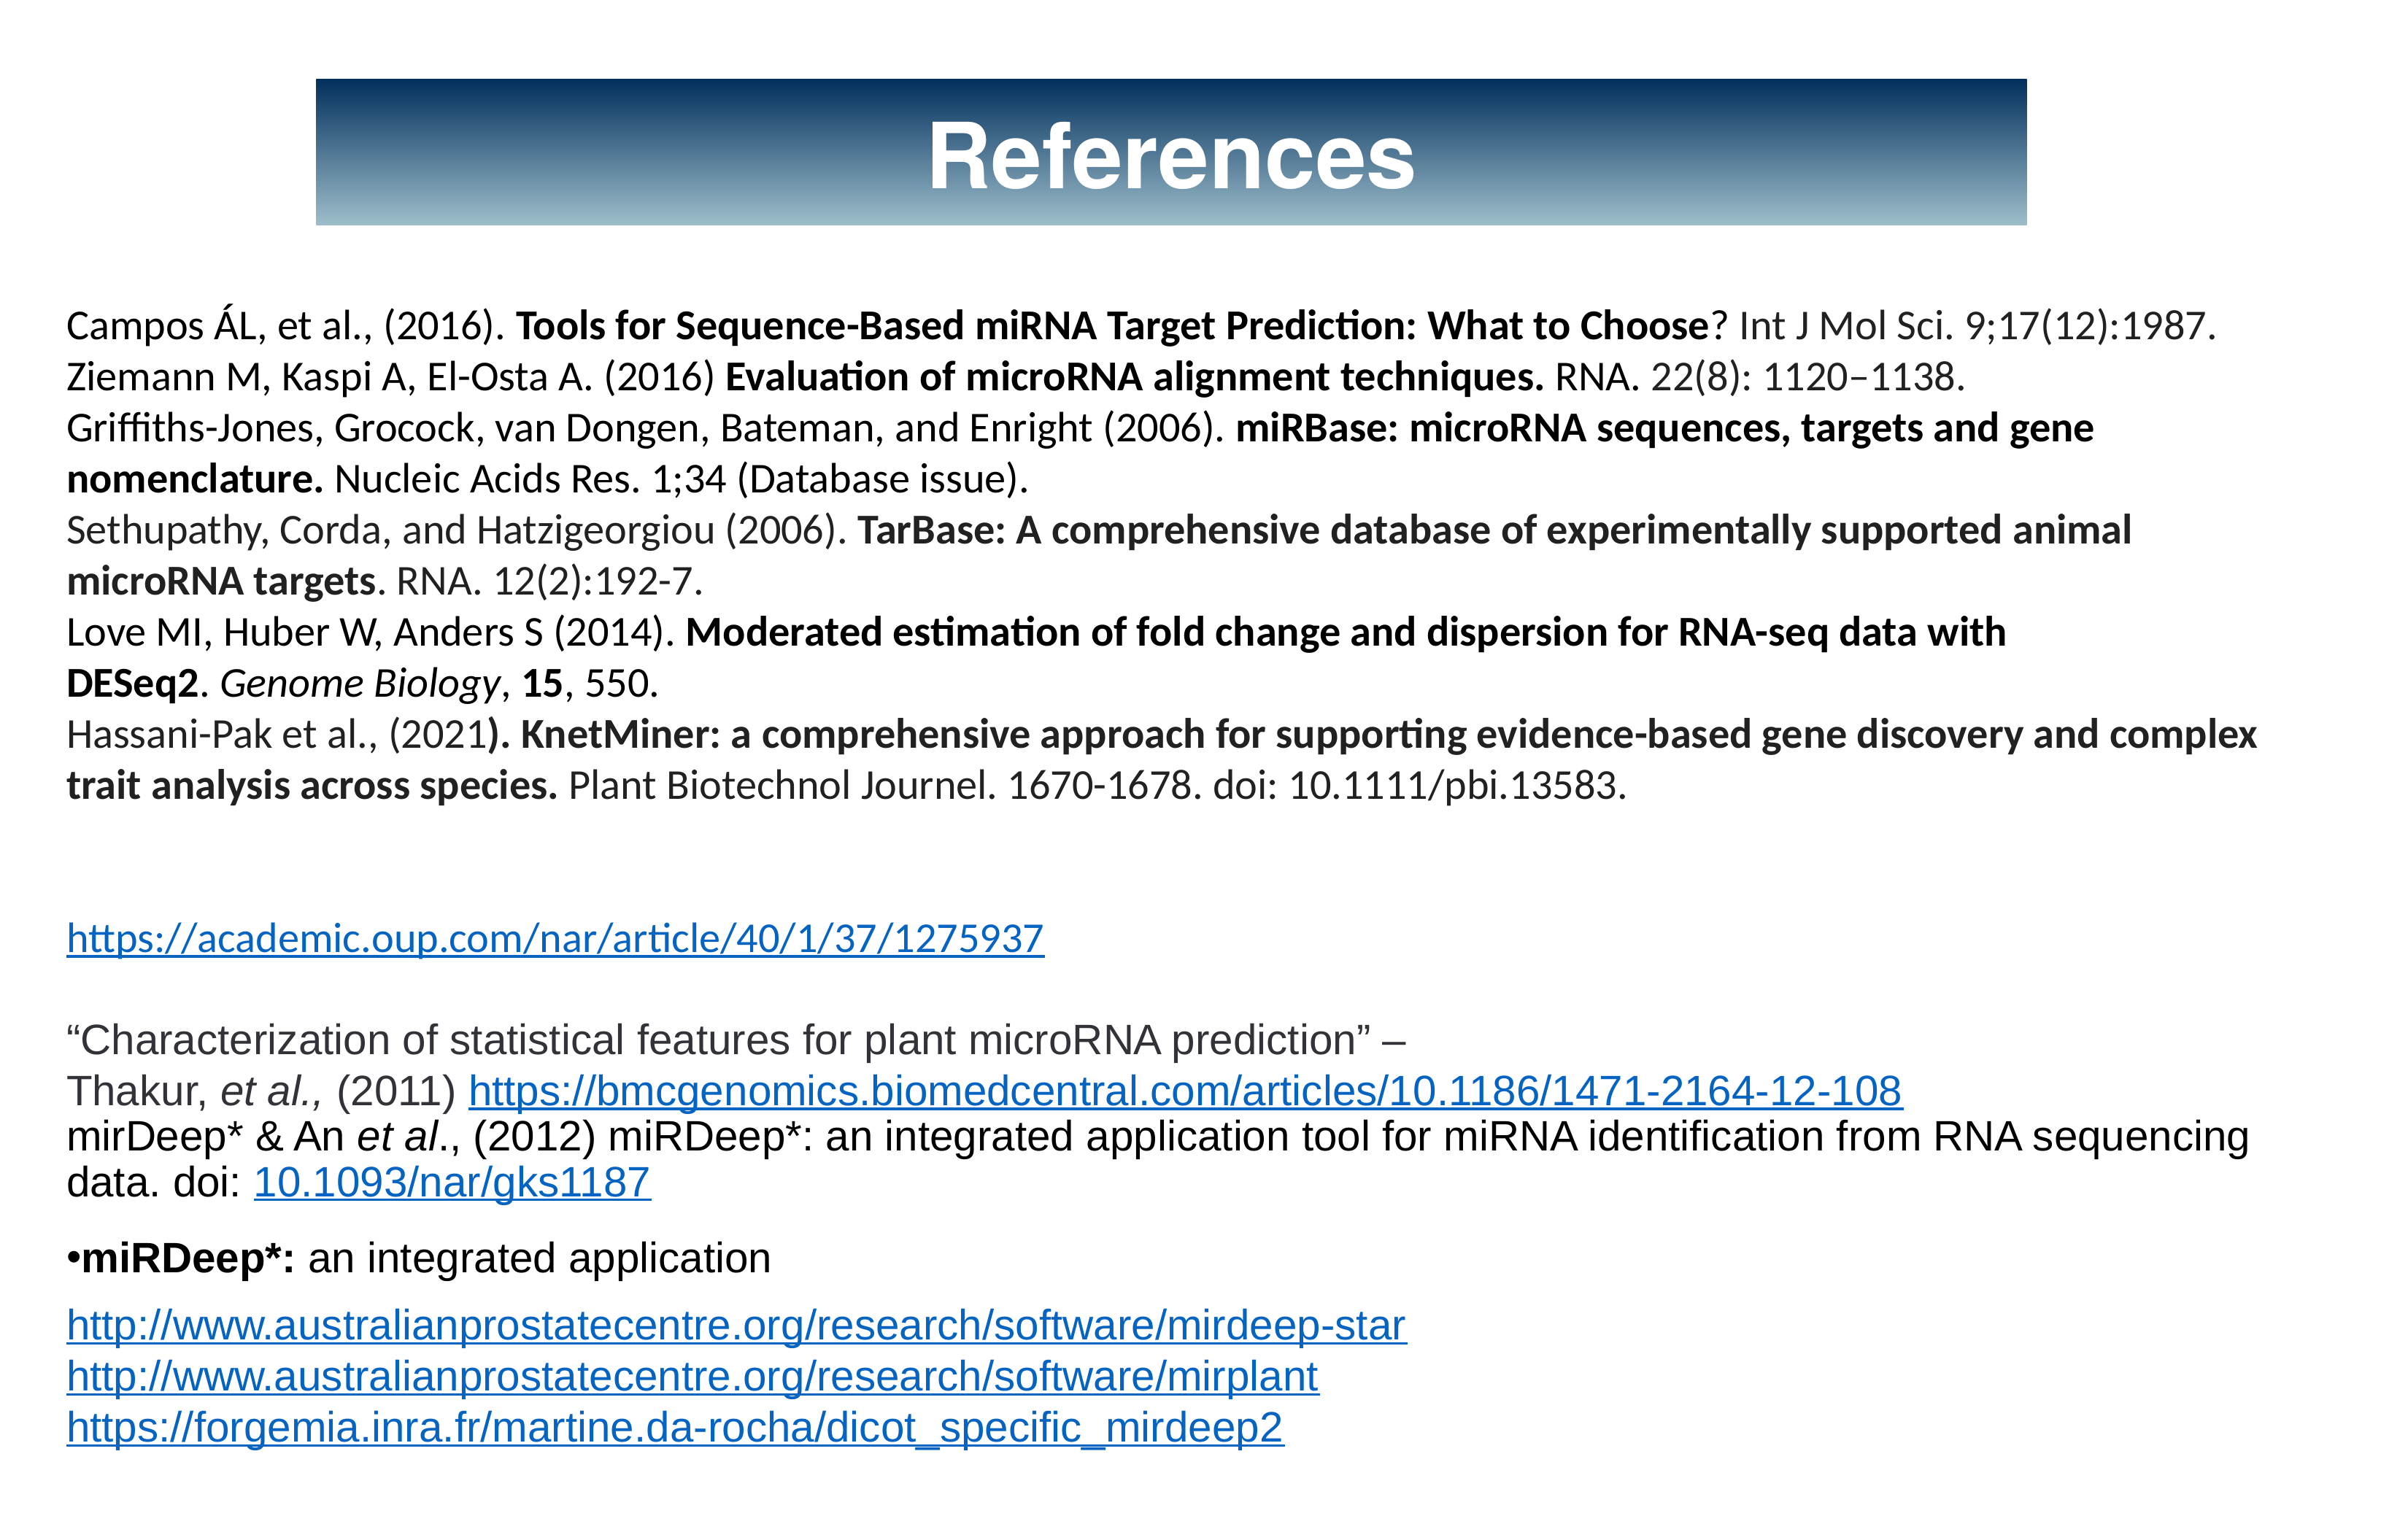

References
Campos ÁL, et al., (2016). Tools for Sequence-Based miRNA Target Prediction: What to Choose? Int J Mol Sci. 9;17(12):1987.
Ziemann M, Kaspi A, El-Osta A. (2016) Evaluation of microRNA alignment techniques. RNA. 22(8): 1120–1138.
Griffiths-Jones, Grocock, van Dongen, Bateman, and Enright (2006). miRBase: microRNA sequences, targets and gene nomenclature. Nucleic Acids Res. 1;34 (Database issue).
Sethupathy, Corda, and Hatzigeorgiou (2006). TarBase: A comprehensive database of experimentally supported animal microRNA targets. RNA. 12(2):192-7.
Love MI, Huber W, Anders S (2014). Moderated estimation of fold change and dispersion for RNA-seq data with DESeq2. Genome Biology, 15, 550.
Hassani-Pak et al., (2021). KnetMiner: a comprehensive approach for supporting evidence-based gene discovery and complex trait analysis across species. Plant Biotechnol Journel. 1670-1678. doi: 10.1111/pbi.13583.

https://academic.oup.com/nar/article/40/1/37/1275937

“Characterization of statistical features for plant microRNA prediction” –
Thakur, et al., (2011) https://bmcgenomics.biomedcentral.com/articles/10.1186/1471-2164-12-108
mirDeep* & An et al., (2012) miRDeep*: an integrated application tool for miRNA identification from RNA sequencing data. doi: 10.1093/nar/gks1187
miRDeep*: an integrated application
http://www.australianprostatecentre.org/research/software/mirdeep-star
http://www.australianprostatecentre.org/research/software/mirplant
https://forgemia.inra.fr/martine.da-rocha/dicot_specific_mirdeep2